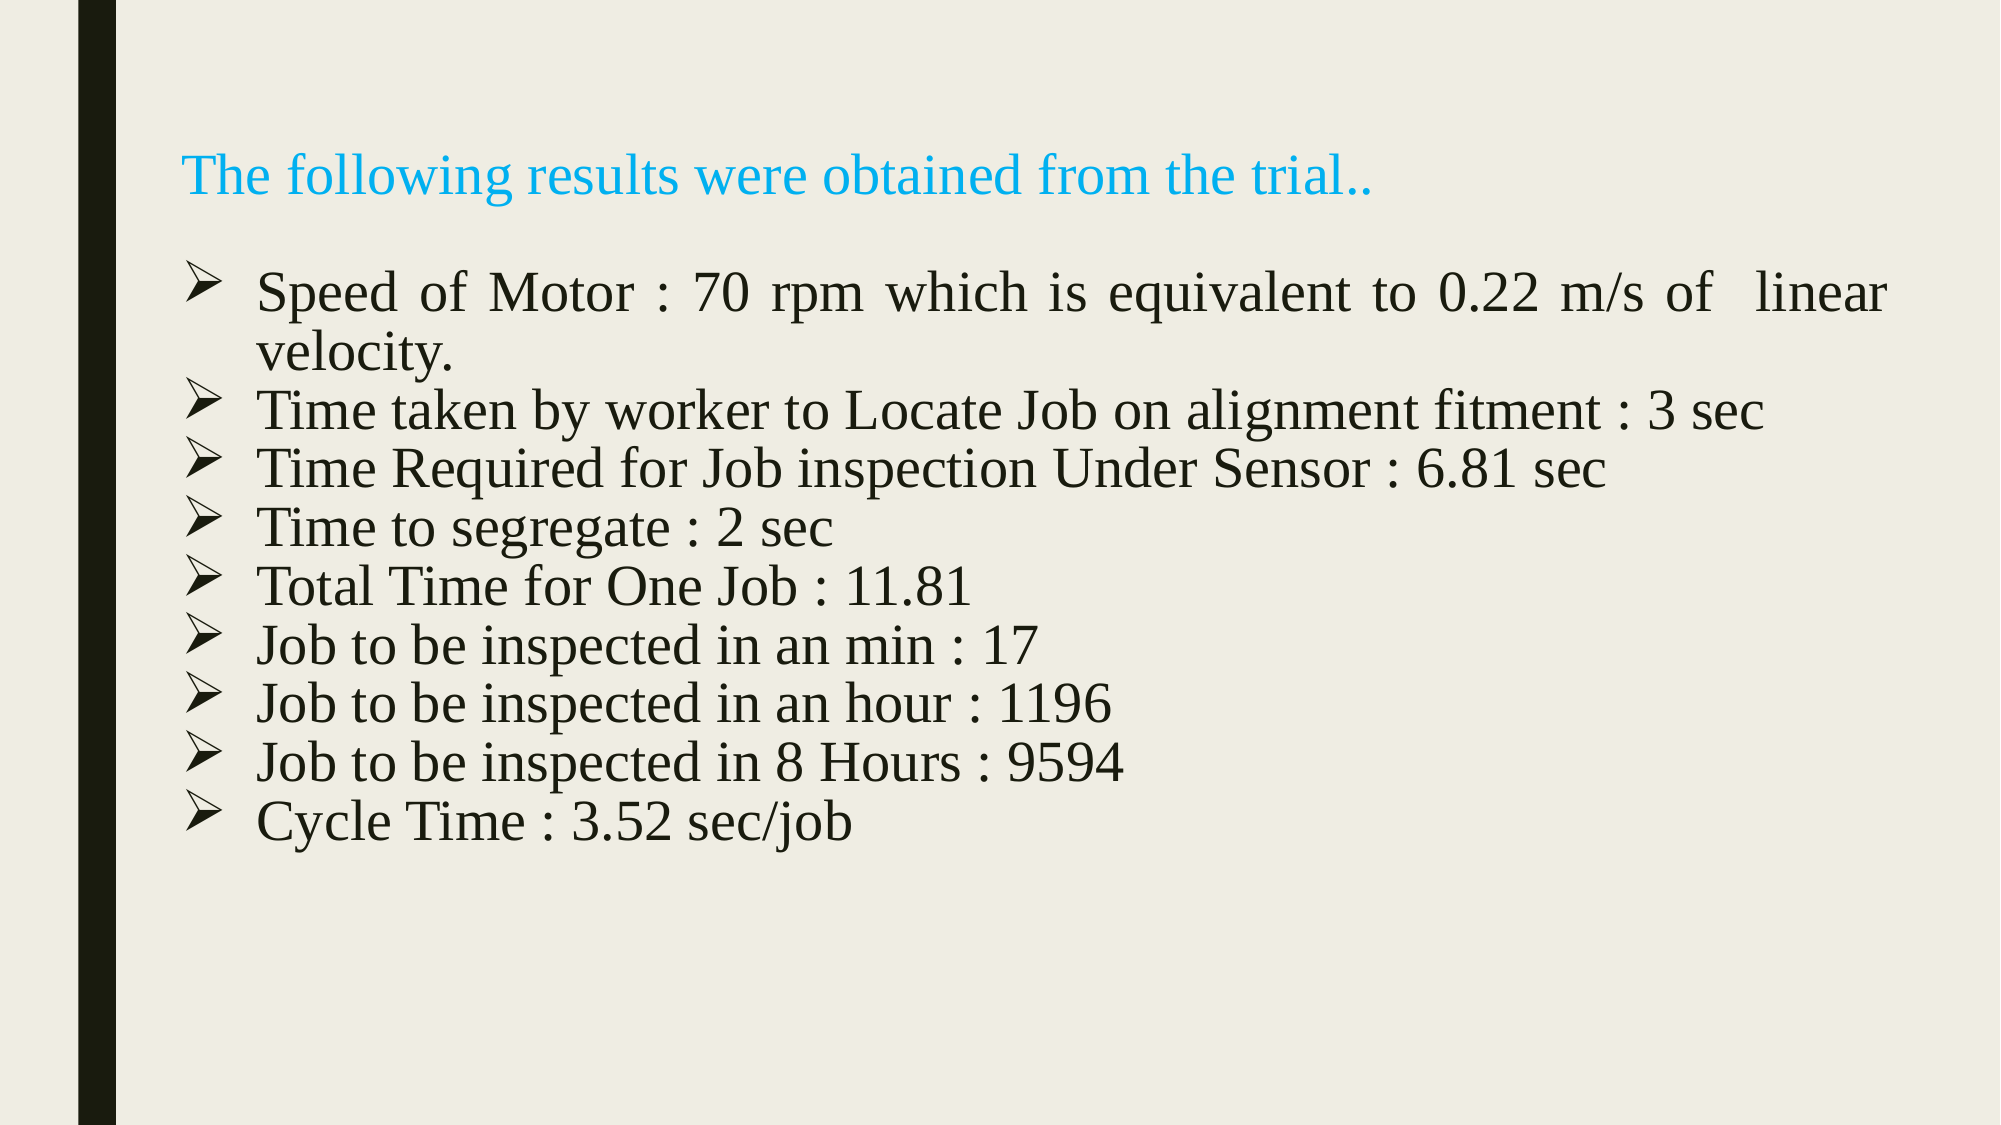

The following results were obtained from the trial..

Speed of Motor : 70 rpm which is equivalent to 0.22 m/s of  linear velocity.
Time taken by worker to Locate Job on alignment fitment : 3 sec
Time Required for Job inspection Under Sensor : 6.81 sec
Time to segregate : 2 sec
Total Time for One Job : 11.81
Job to be inspected in an min : 17
Job to be inspected in an hour : 1196
Job to be inspected in 8 Hours : 9594
Cycle Time : 3.52 sec/job